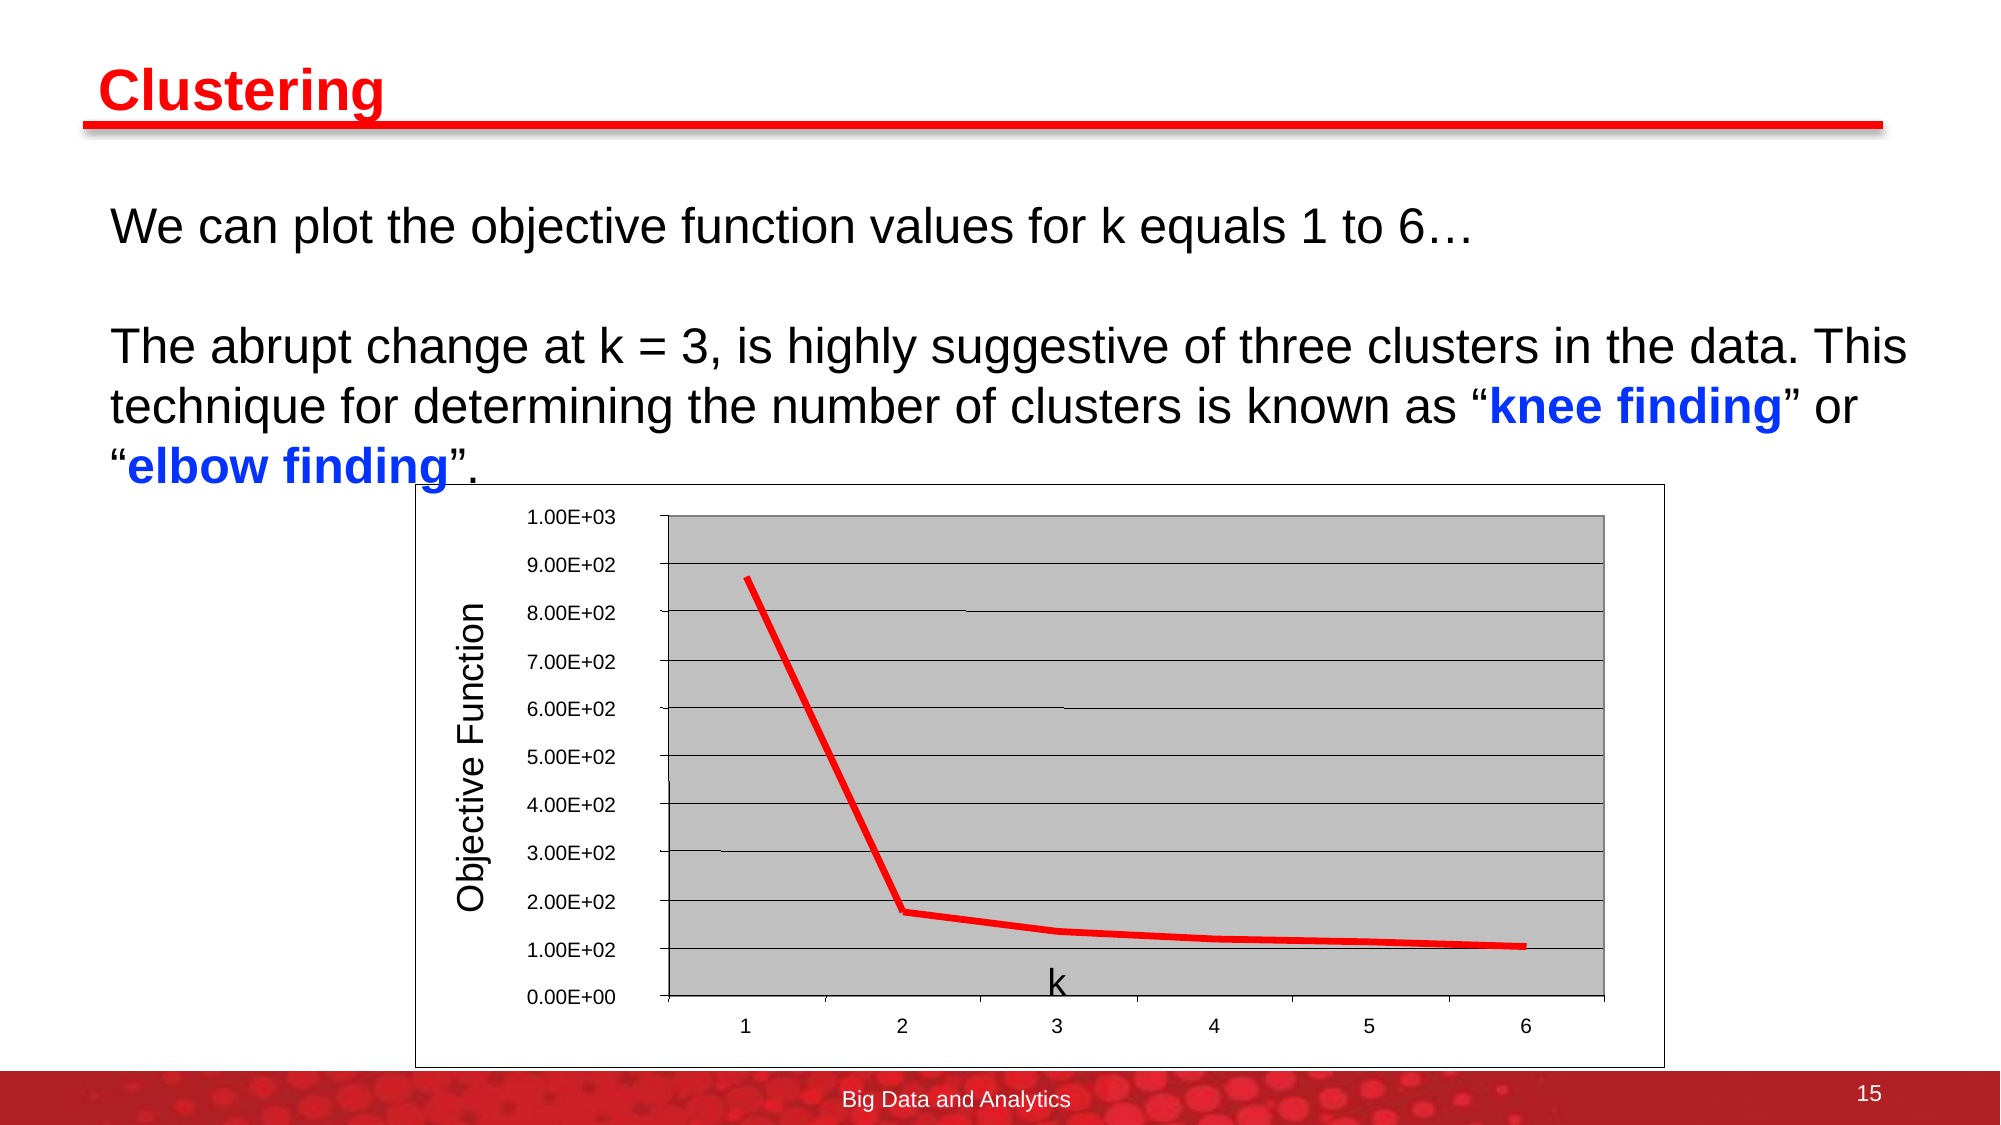

# Clustering
We can plot the objective function values for k equals 1 to 6…

The abrupt change at k = 3, is highly suggestive of three clusters in the data. This technique for determining the number of clusters is known as “knee finding” or “elbow finding”.

1.00E+03

9.00E+02

8.00E+02

7.00E+02

6.00E+02

Objective Function
5.00E+02

4.00E+02

3.00E+02

2.00E+02

1.00E+02

k
0.00E+00

1
2
3
4
5
6
15
Big Data and Analytics